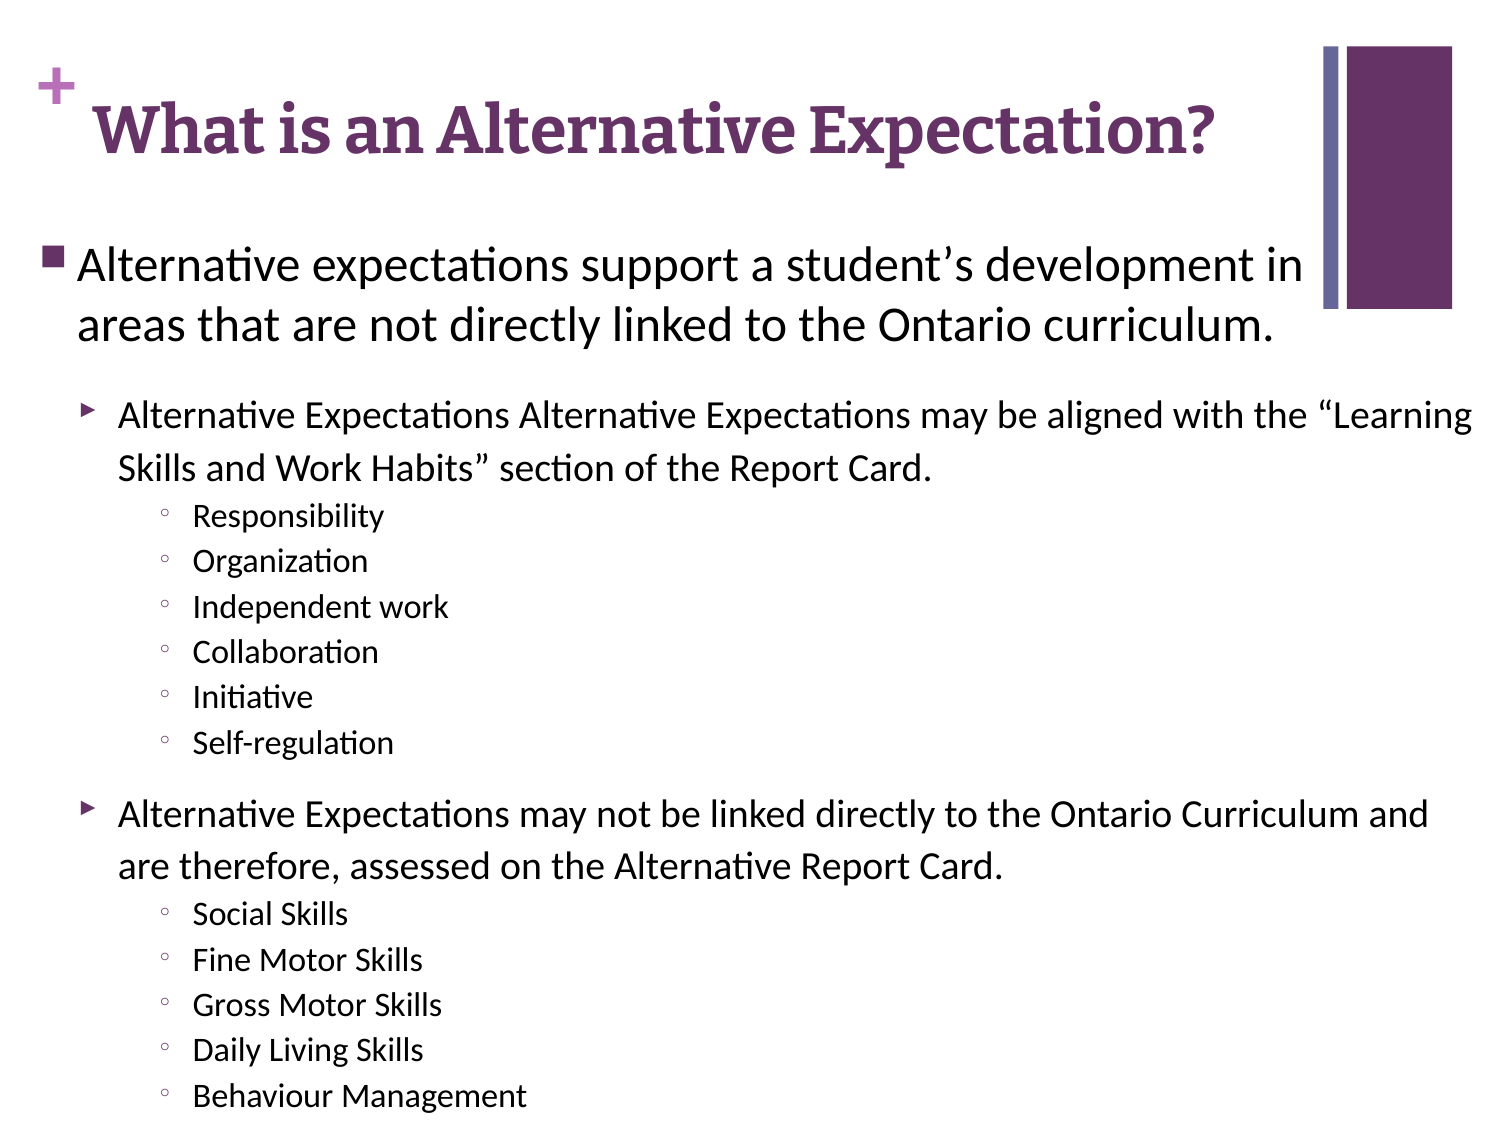

# What is an Alternative Expectation?
Alternative expectations support a student’s development in areas that are not directly linked to the Ontario curriculum.

Alternative Expectations Alternative Expectations may be aligned with the “Learning Skills and Work Habits” section of the Report Card.
Responsibility
Organization
Independent work
Collaboration
Initiative
Self-regulation

Alternative Expectations may not be linked directly to the Ontario Curriculum and are therefore, assessed on the Alternative Report Card.
Social Skills
Fine Motor Skills
Gross Motor Skills
Daily Living Skills
Behaviour Management